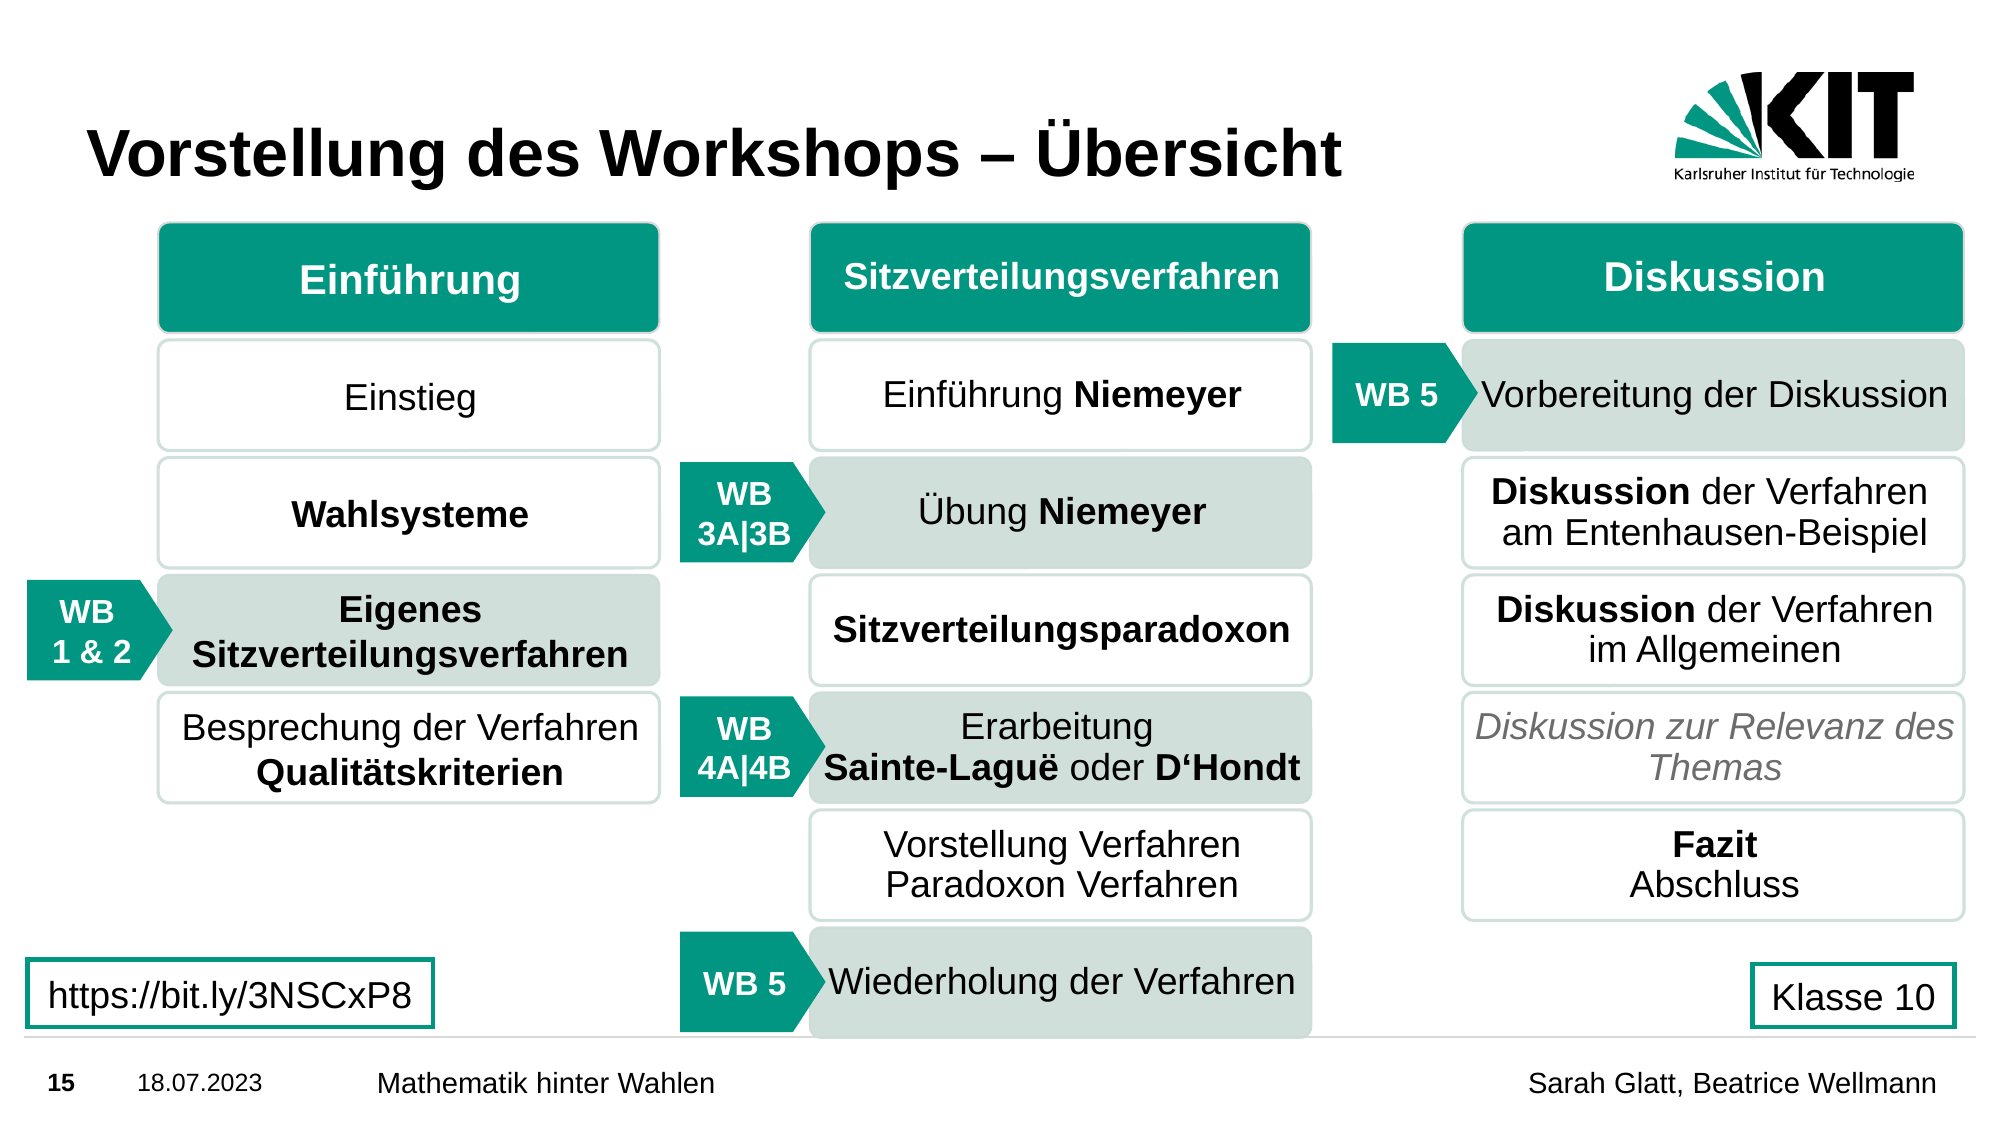

# Vorstellung des Workshops – Übersicht
Einführung
Einstieg
Wahlsysteme
Eigenes Sitzverteilungsverfahren
Besprechung der Verfahren
Qualitätskriterien
Sitzverteilungsverfahren
Einführung Niemeyer
Übung Niemeyer
Sitzverteilungsparadoxon
Erarbeitung
Sainte-Laguë oder D‘Hondt
Vorstellung Verfahren
Paradoxon Verfahren
Wiederholung der Verfahren
Diskussion
Vorbereitung der Diskussion
Diskussion der Verfahren
am Entenhausen-Beispiel
Diskussion der Verfahren im Allgemeinen
Diskussion zur Relevanz des Themas
Fazit
Abschluss
WB 5
WB 3A|3B
WB
1 & 2
WB 4A|4B
WB 5
https://bit.ly/3NSCxP8
Klasse 10
15
18.07.2023
Mathematik hinter Wahlen
Sarah Glatt, Beatrice Wellmann